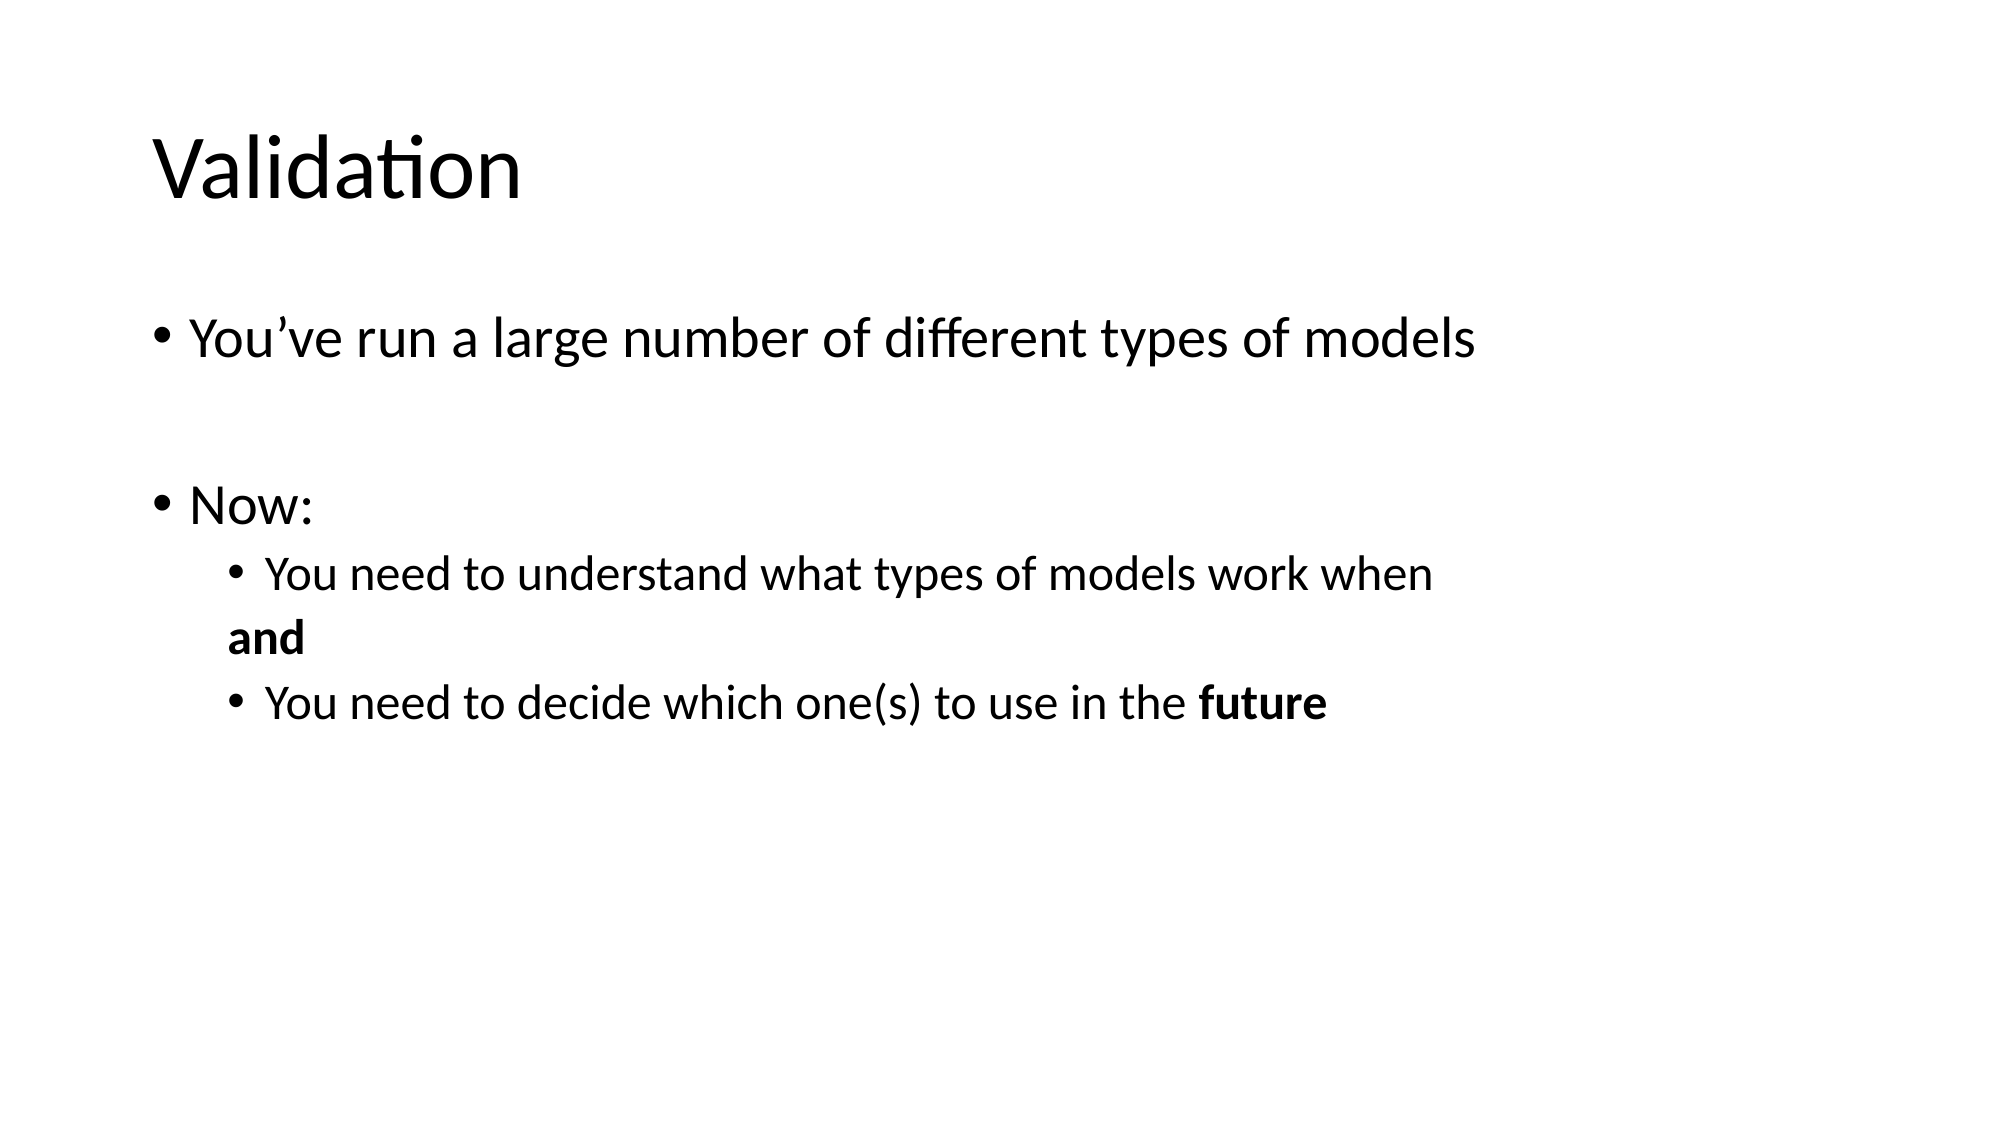

# Validation
You’ve run a large number of different types of models

Now:
You need to understand what types of models work when
and
You need to decide which one(s) to use in the future